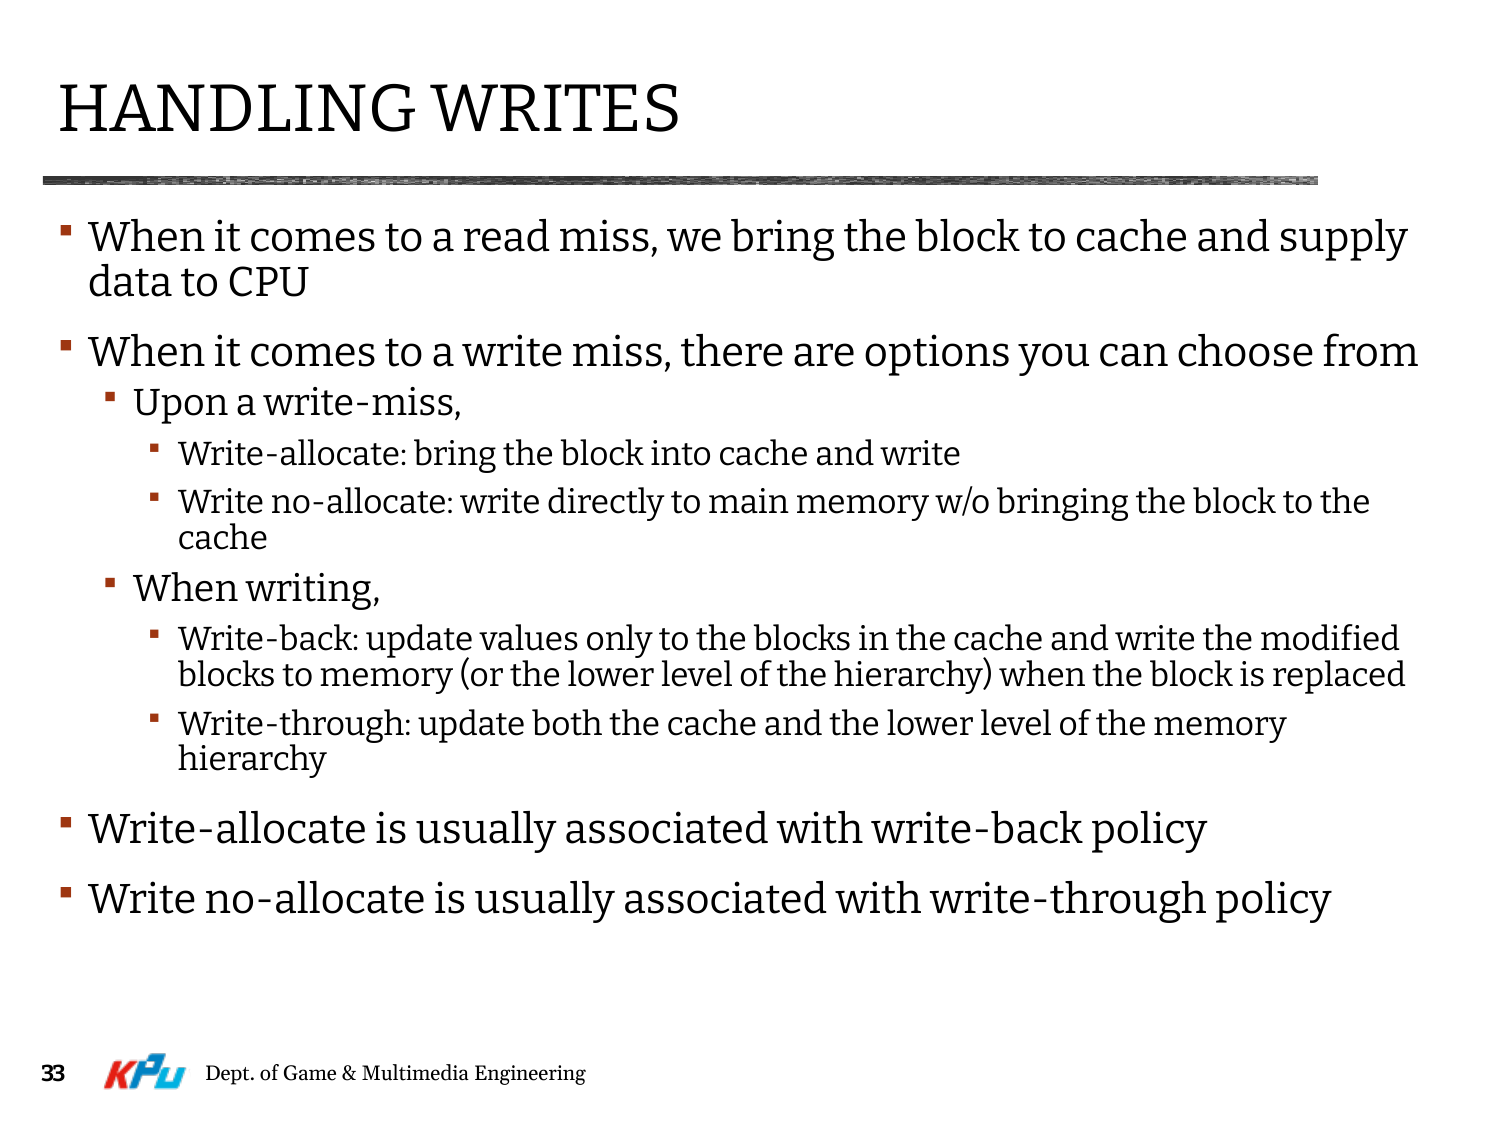

# Handling Writes
When it comes to a read miss, we bring the block to cache and supply data to CPU
When it comes to a write miss, there are options you can choose from
Upon a write-miss,
Write-allocate: bring the block into cache and write
Write no-allocate: write directly to main memory w/o bringing the block to the cache
When writing,
Write-back: update values only to the blocks in the cache and write the modified blocks to memory (or the lower level of the hierarchy) when the block is replaced
Write-through: update both the cache and the lower level of the memory hierarchy
Write-allocate is usually associated with write-back policy
Write no-allocate is usually associated with write-through policy
33
Dept. of Game & Multimedia Engineering